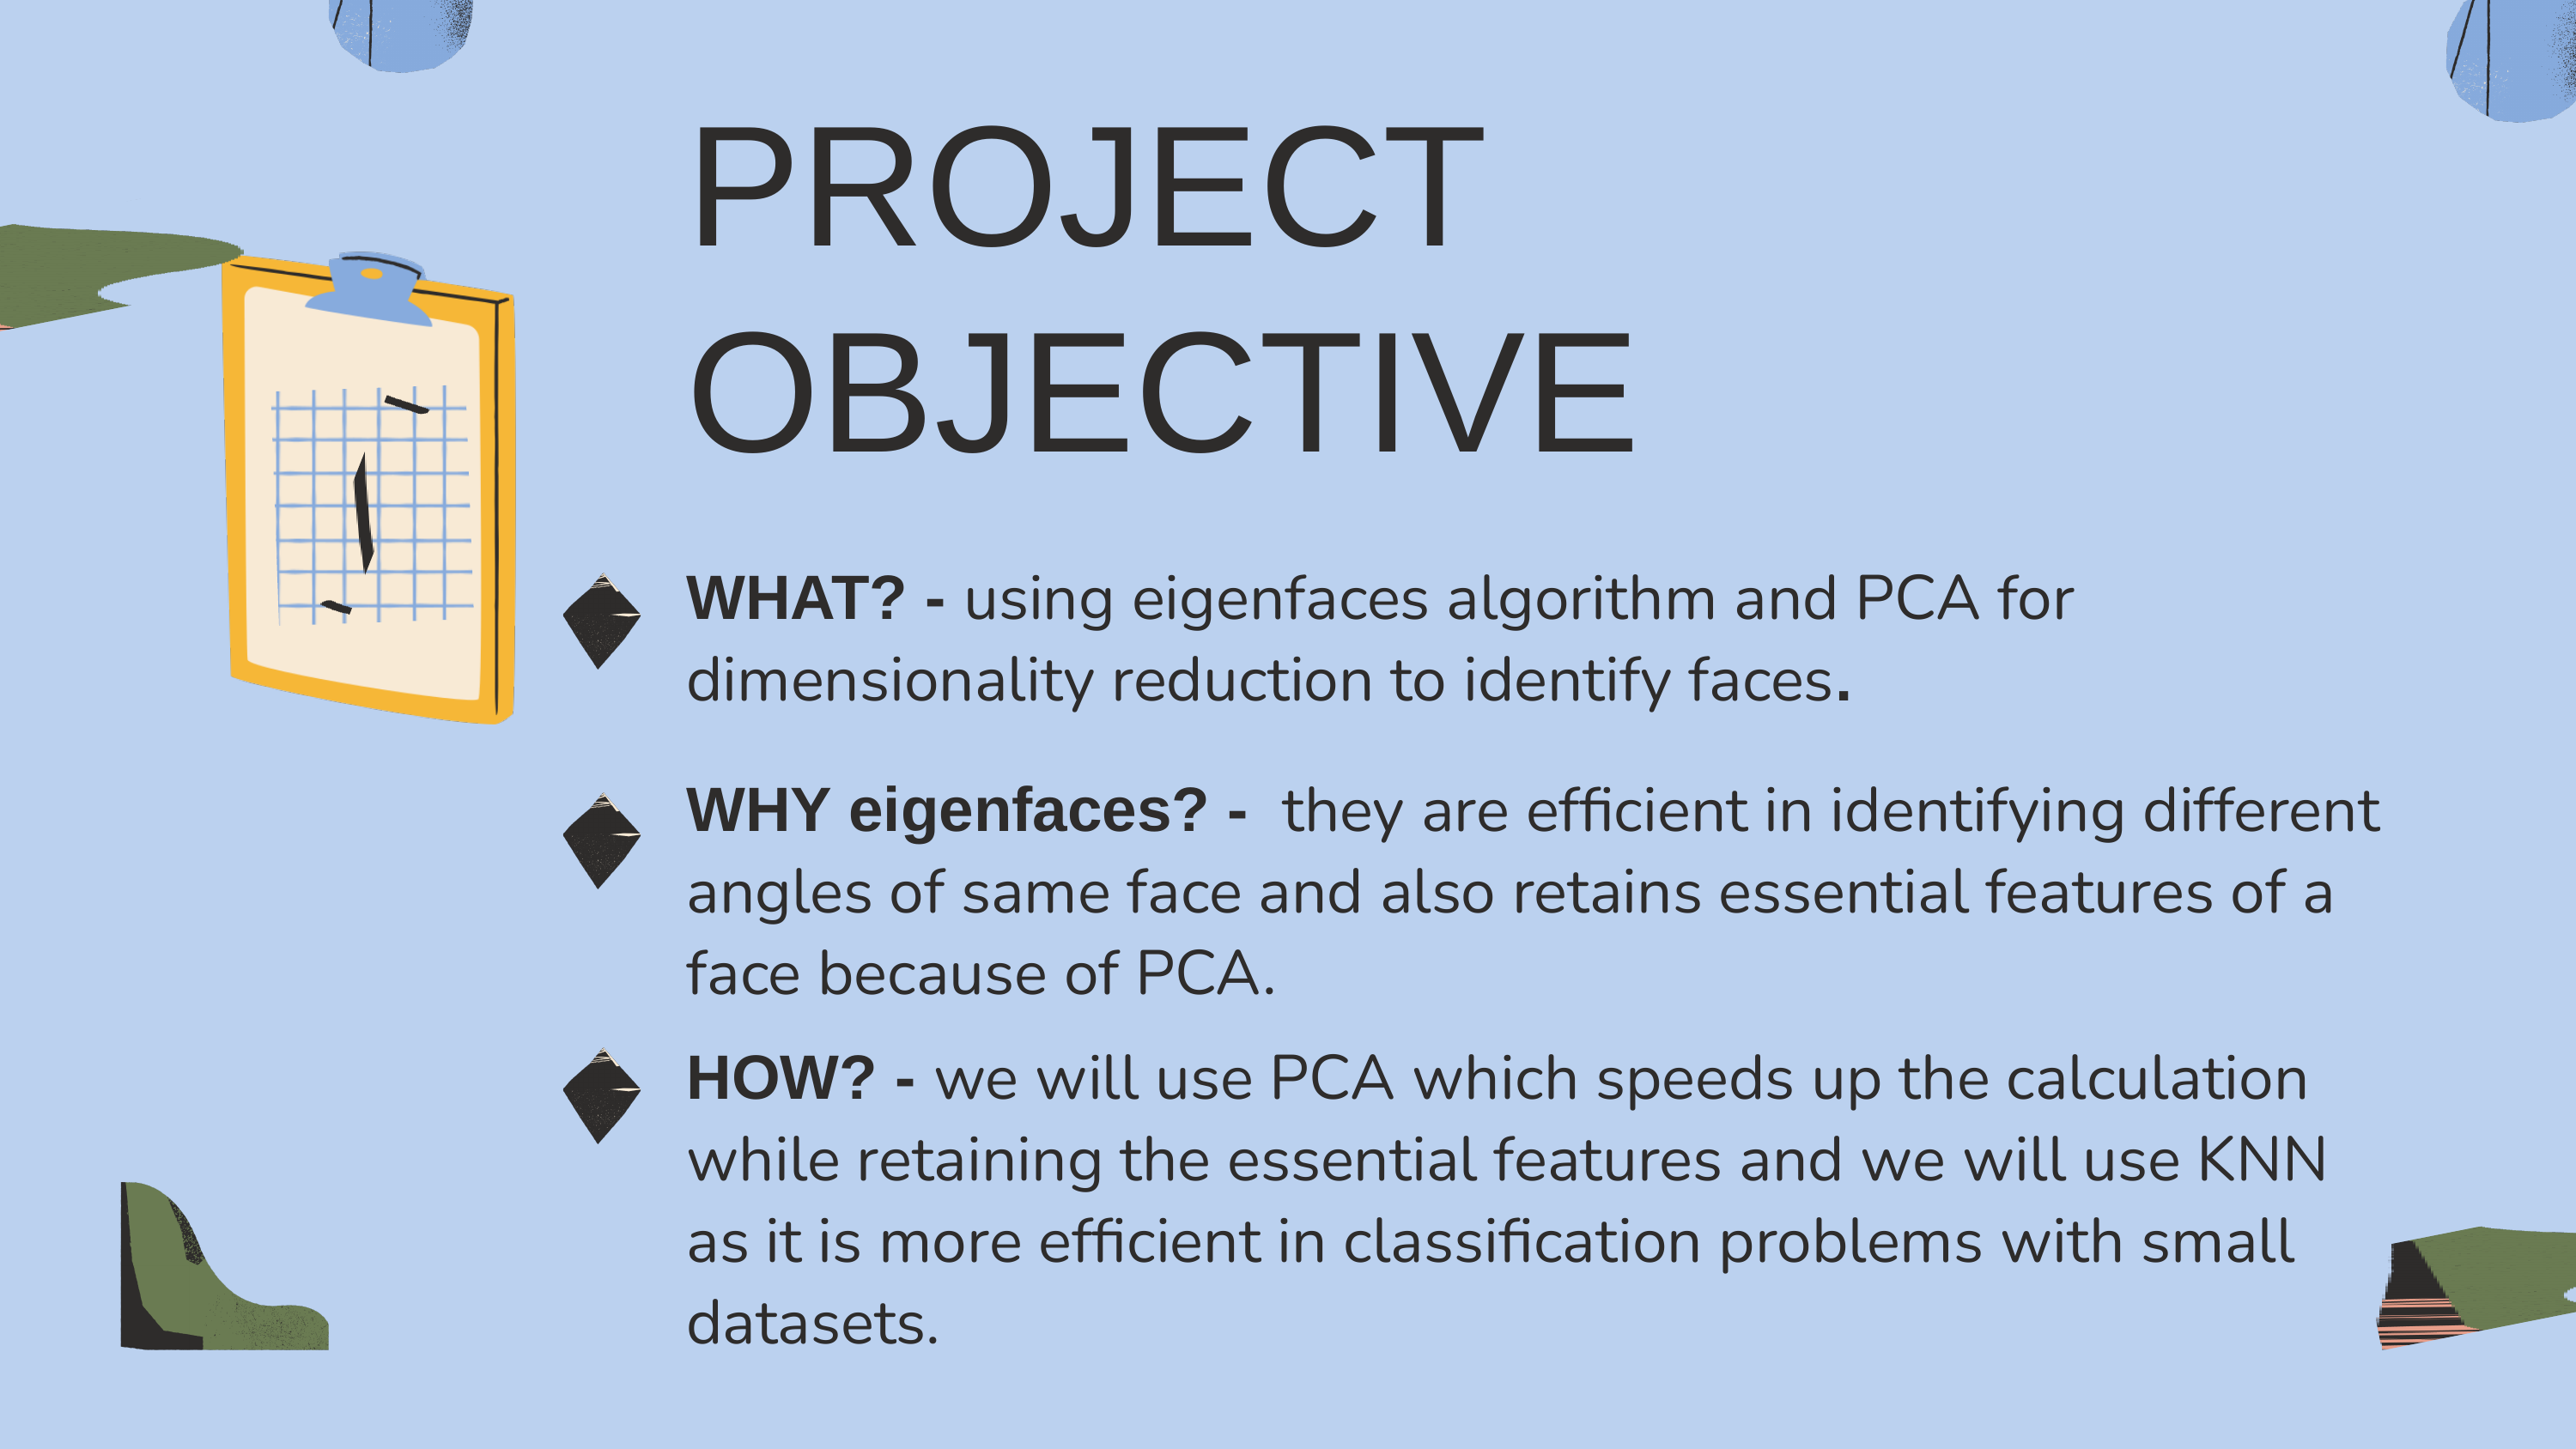

PROJECT
OBJECTIVE

WHAT? - using eigenfaces algorithm and PCA for dimensionality reduction to identify faces.

WHY eigenfaces? -  they are efficient in identifying different angles of same face and also retains essential features of a face because of PCA.

HOW? - we will use PCA which speeds up the calculation while retaining the essential features and we will use KNN as it is more efficient in classification problems with small datasets.